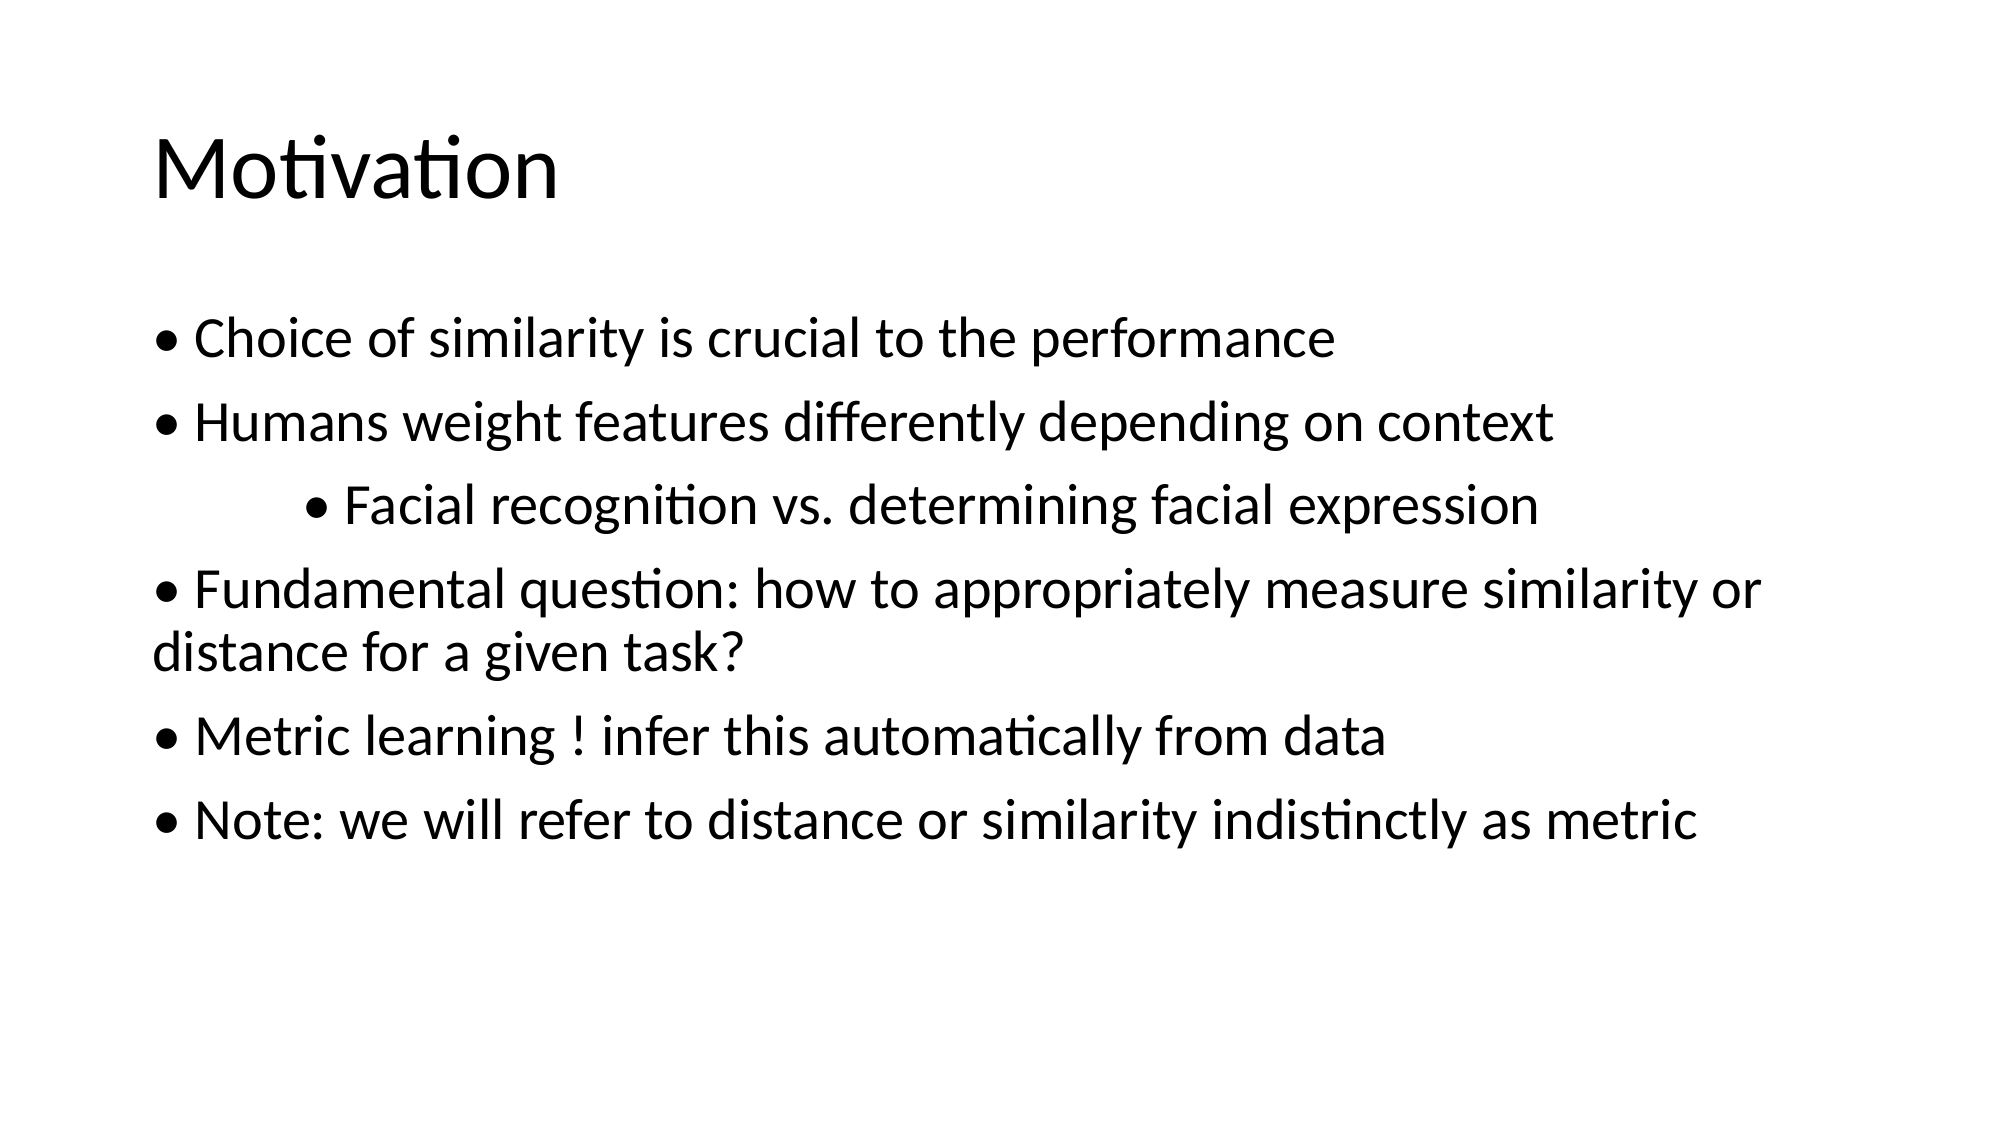

# Motivation
• Choice of similarity is crucial to the performance
• Humans weight features differently depending on context
	• Facial recognition vs. determining facial expression
• Fundamental question: how to appropriately measure similarity or distance for a given task?
• Metric learning ! infer this automatically from data
• Note: we will refer to distance or similarity indistinctly as metric